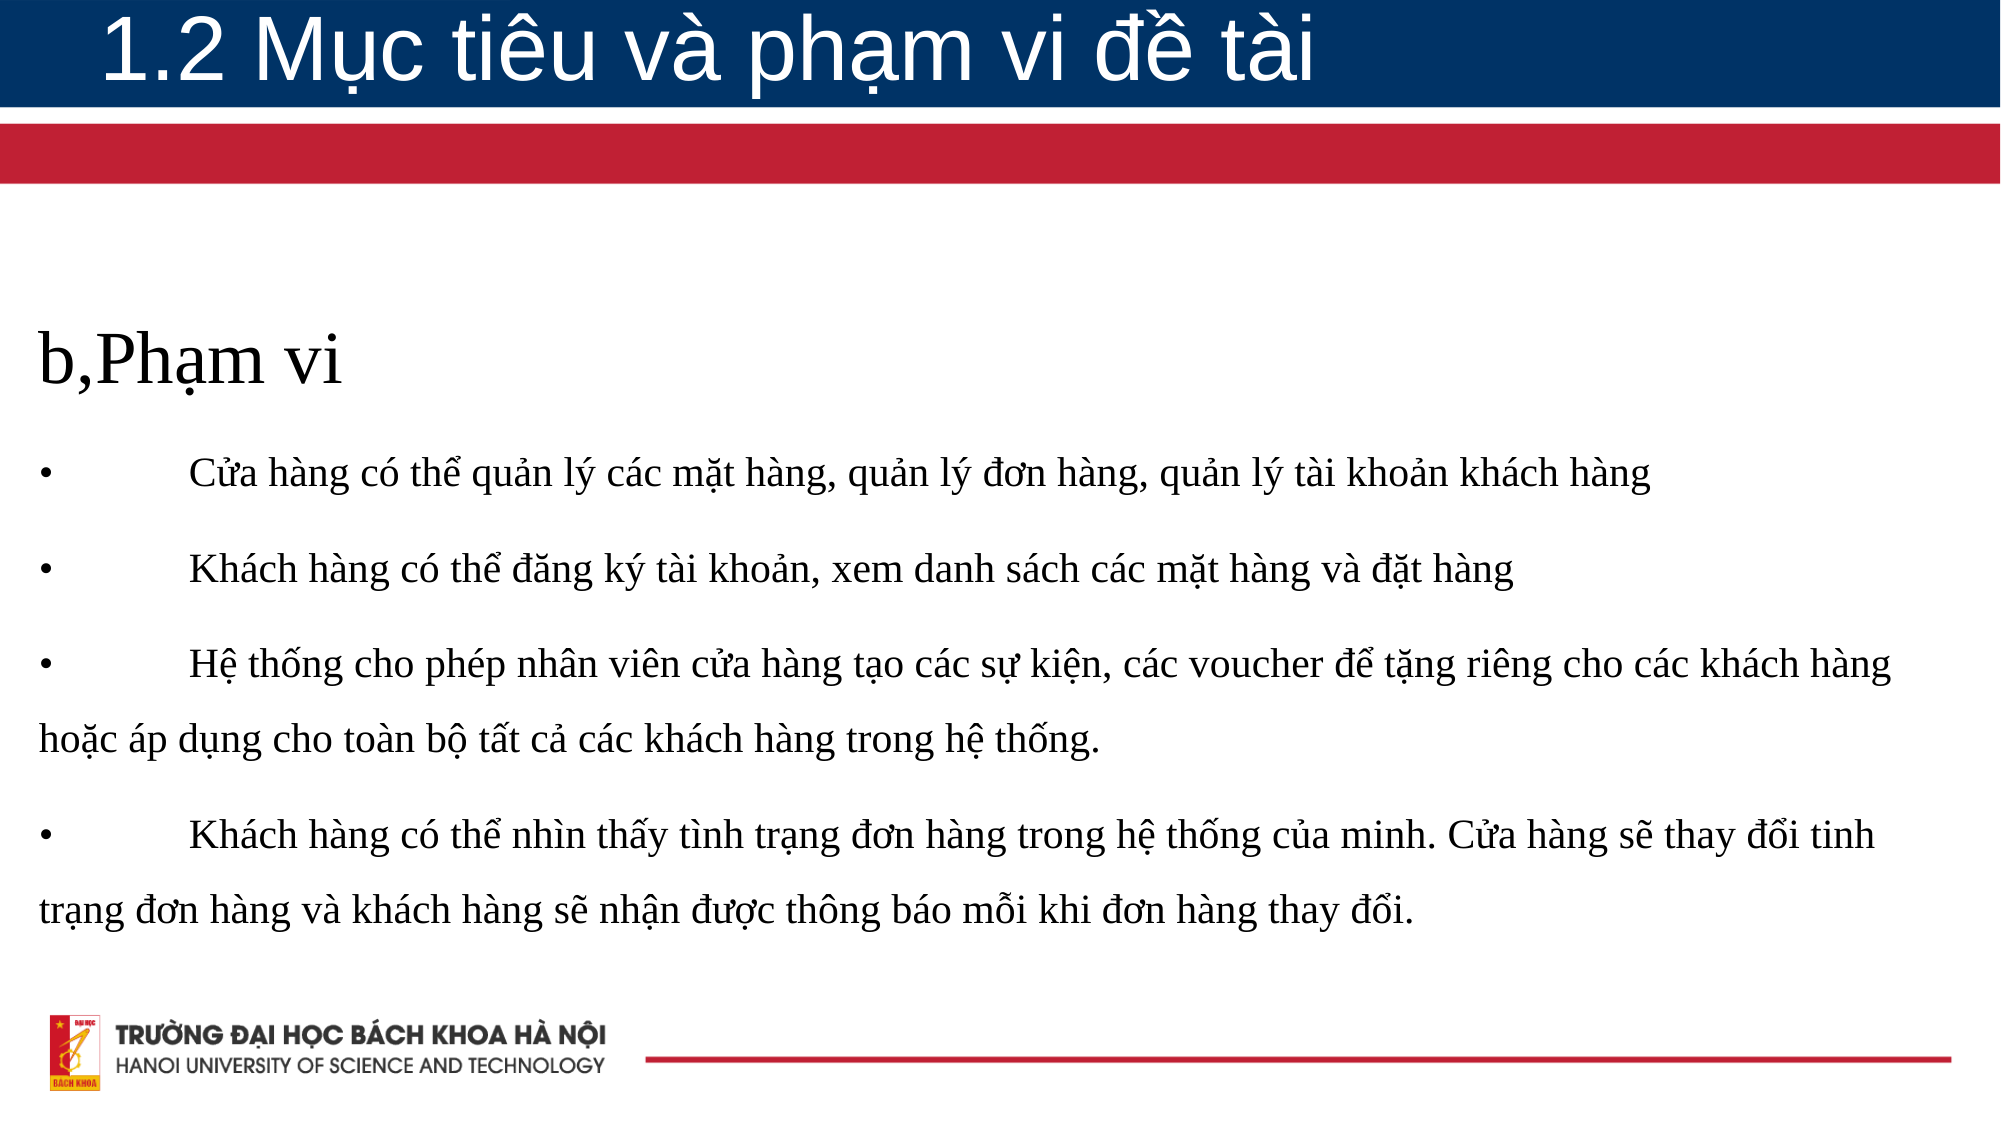

# 1.2 Mục tiêu và phạm vi đề tài
b,Phạm vi
•	Cửa hàng có thể quản lý các mặt hàng, quản lý đơn hàng, quản lý tài khoản khách hàng
•	Khách hàng có thể đăng ký tài khoản, xem danh sách các mặt hàng và đặt hàng
•	Hệ thống cho phép nhân viên cửa hàng tạo các sự kiện, các voucher để tặng riêng cho các khách hàng hoặc áp dụng cho toàn bộ tất cả các khách hàng trong hệ thống.
•	Khách hàng có thể nhìn thấy tình trạng đơn hàng trong hệ thống của minh. Cửa hàng sẽ thay đổi tinh trạng đơn hàng và khách hàng sẽ nhận được thông báo mỗi khi đơn hàng thay đổi.